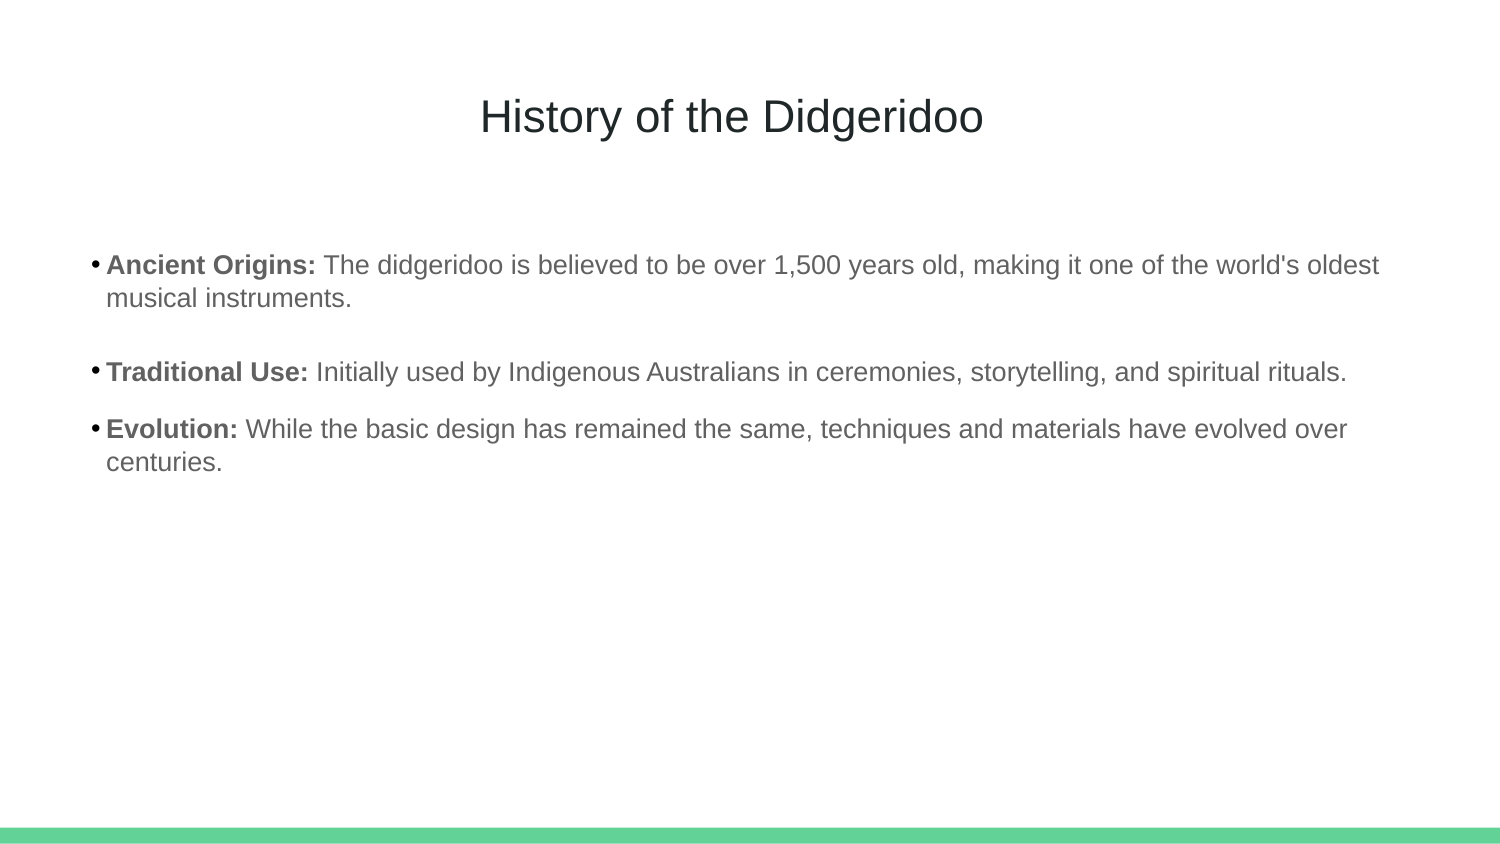

# History of the Didgeridoo

Ancient Origins: The didgeridoo is believed to be over 1,500 years old, making it one of the world's oldest musical instruments.
Traditional Use: Initially used by Indigenous Australians in ceremonies, storytelling, and spiritual rituals.
Evolution: While the basic design has remained the same, techniques and materials have evolved over centuries.